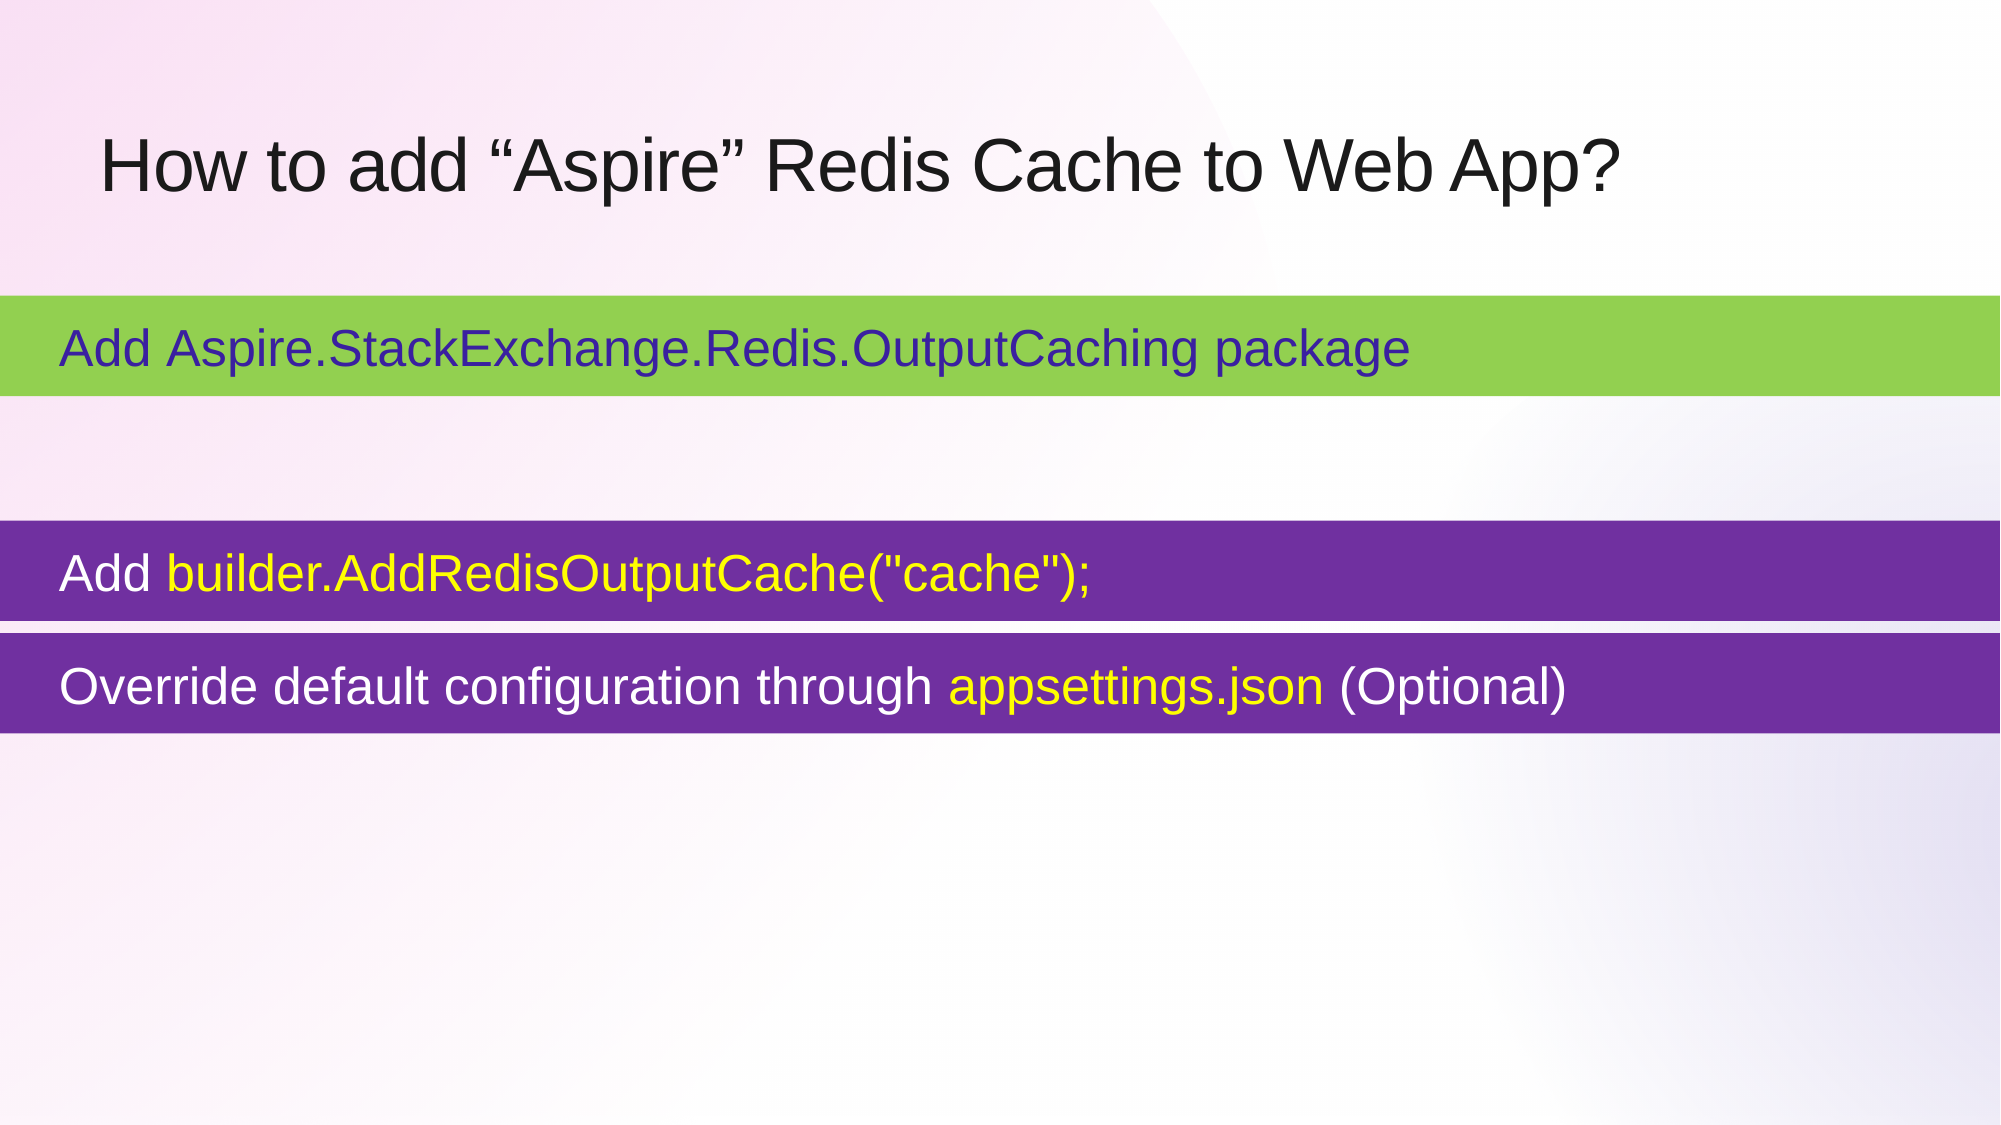

# How to add “Aspire” Redis Cache to Web App?
Add Aspire.StackExchange.Redis.OutputCaching package
Add builder.AddRedisOutputCache("cache");
Override default configuration through appsettings.json (Optional)